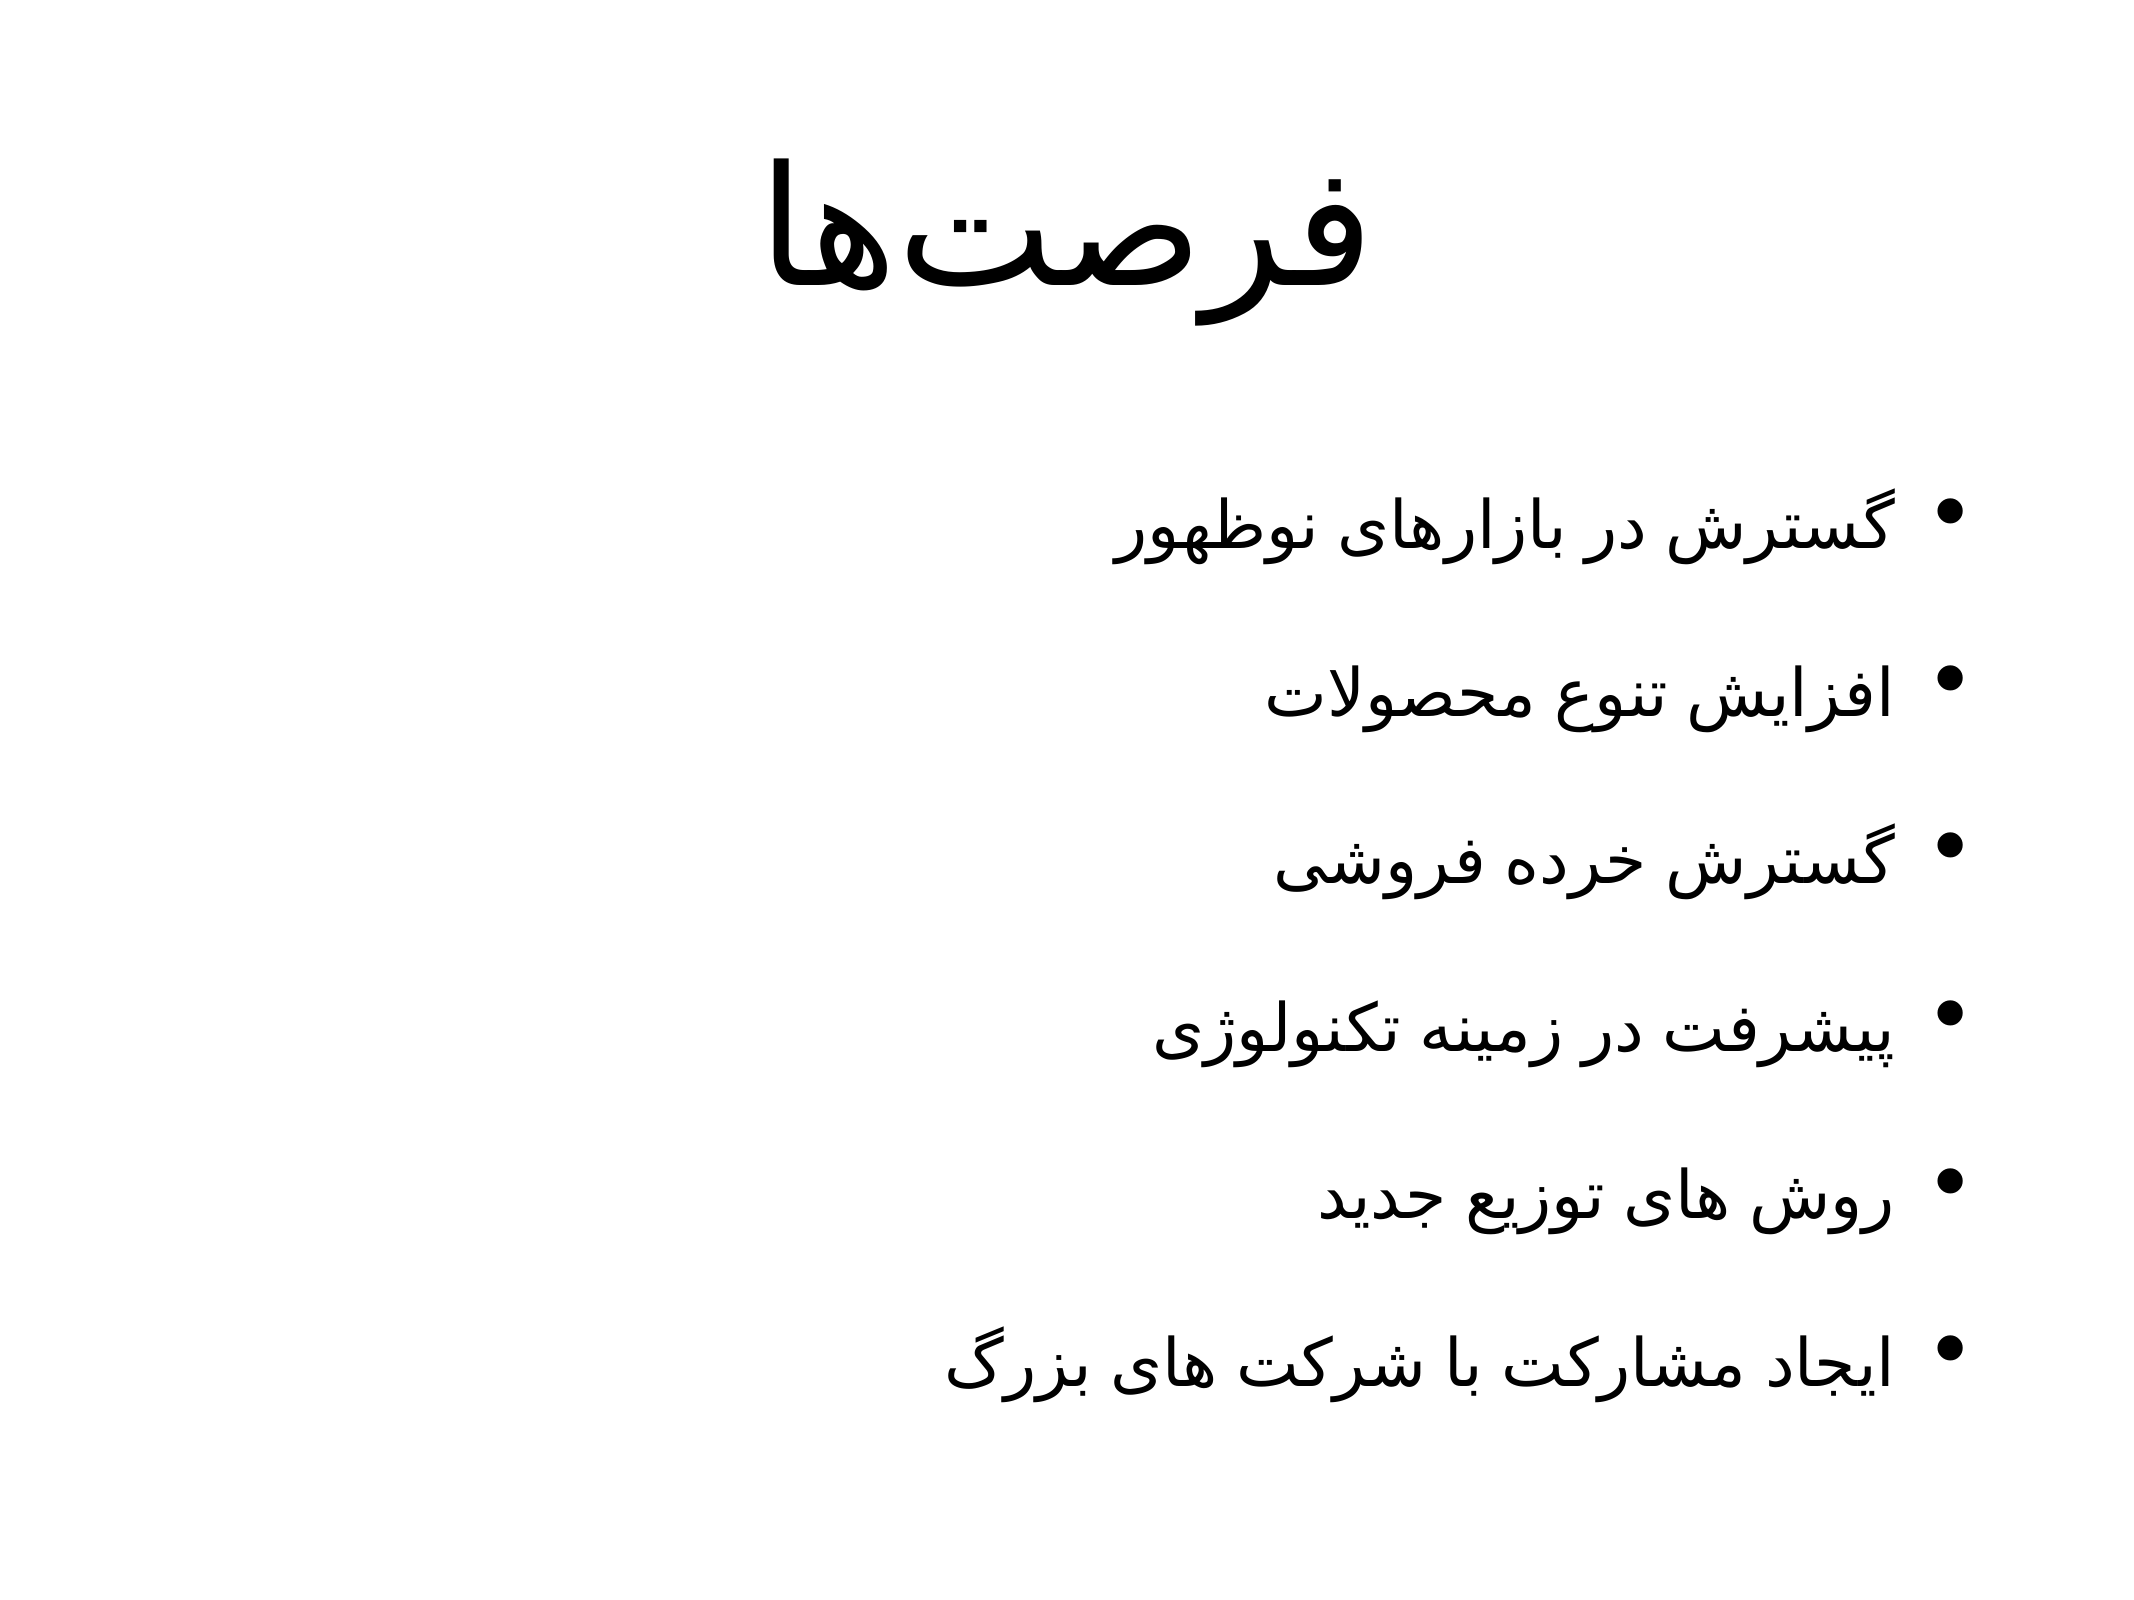

# فرصت‌ها
گسترش در بازارهای نوظهور
افزایش تنوع محصولات
گسترش خرده فروشی
پیشرفت در زمینه تکنولوژی
روش های توزیع جدید
ایجاد مشارکت با شرکت های بزرگ